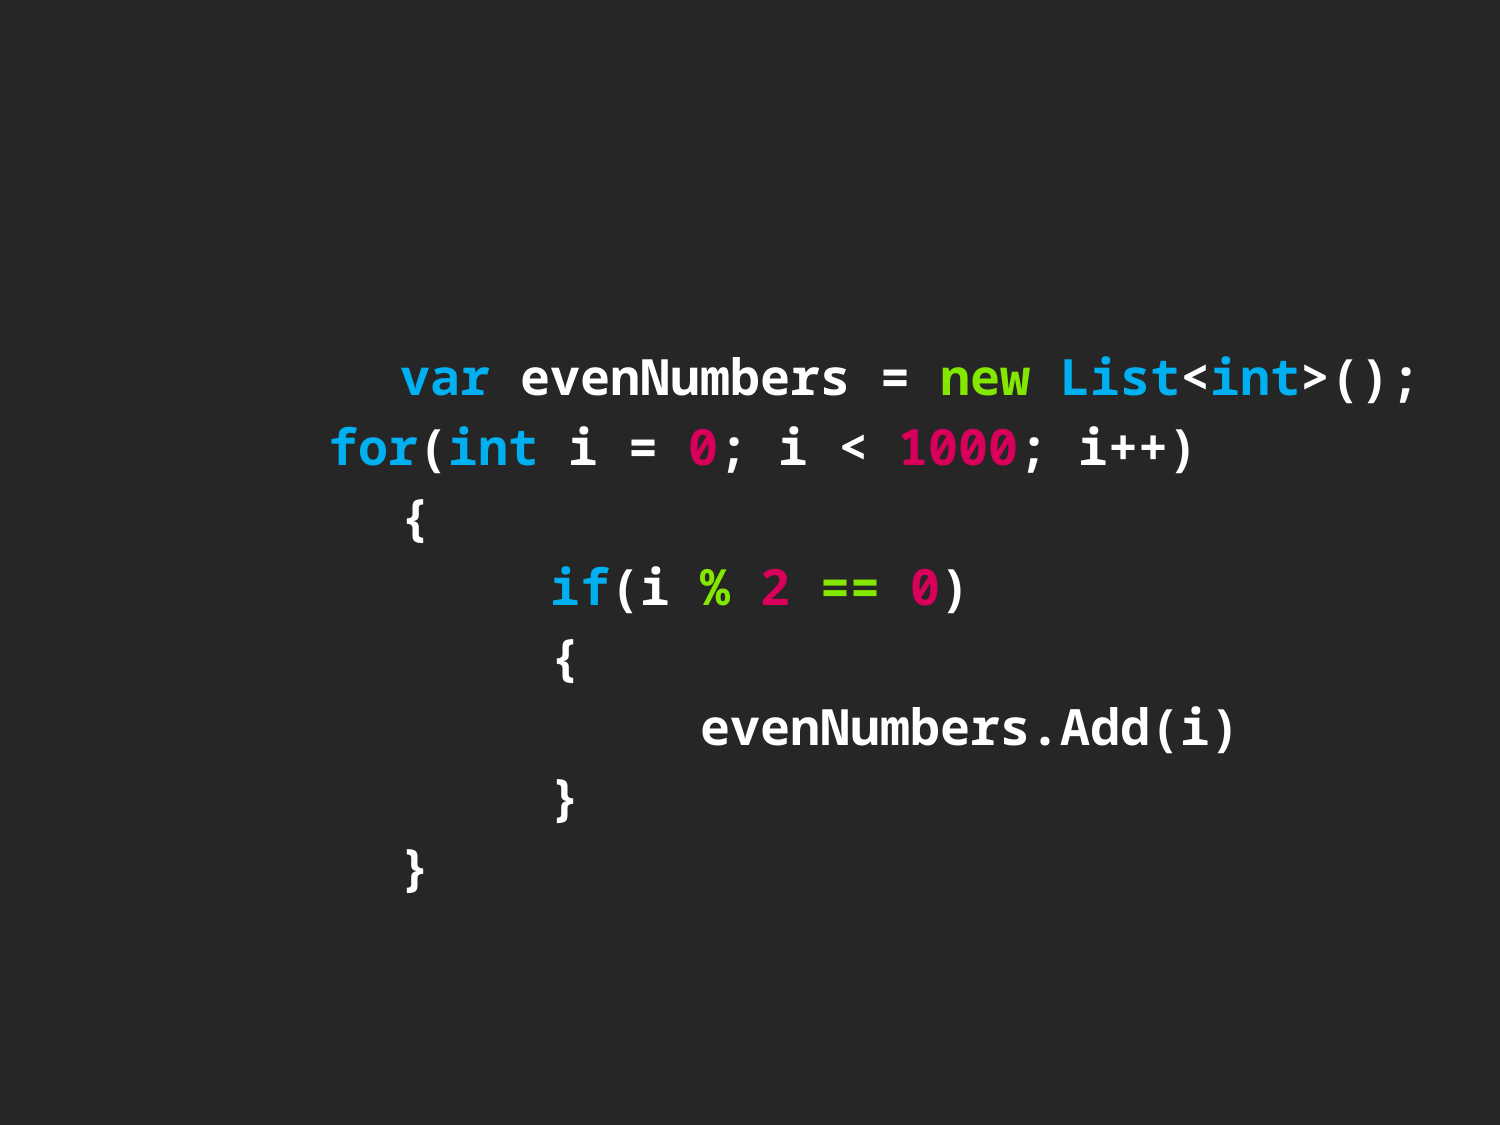

var evenNumbers = new List<int>();
	for(int i = 0; i < 1000; i++)
			{
				if(i % 2 == 0)
				{
					evenNumbers.Add(i)
				}
			}